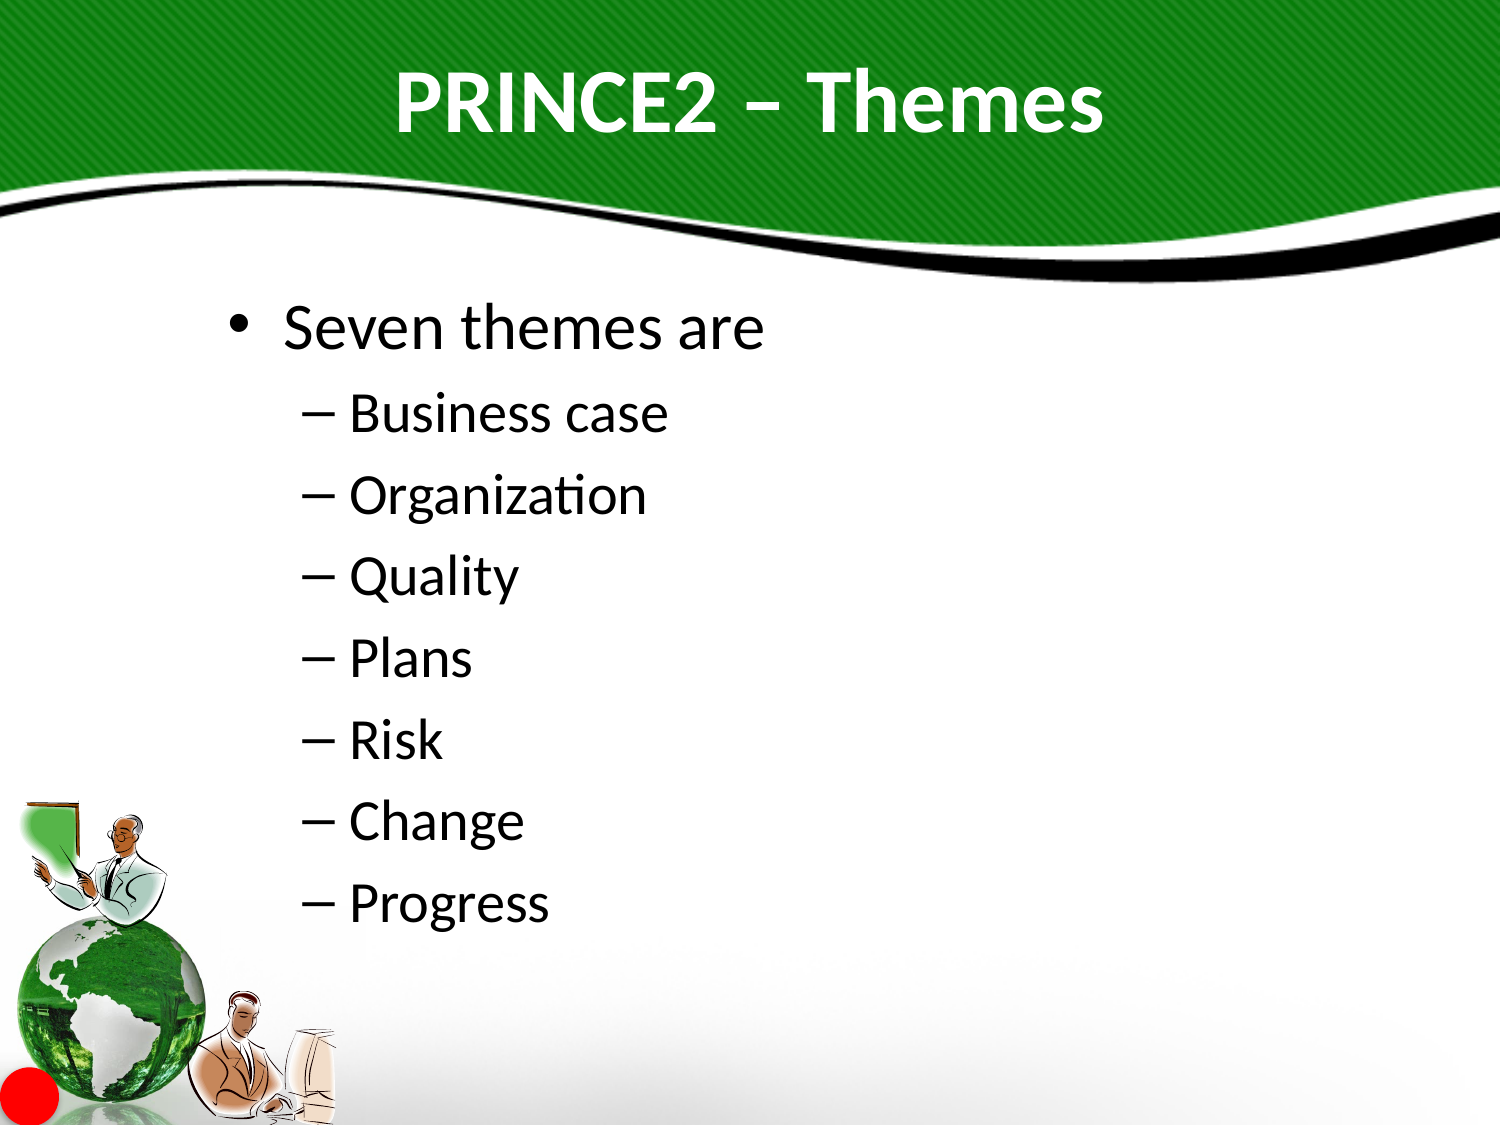

# PRINCE2 – Themes
Seven themes are
Business case
Organization
Quality
Plans
Risk
Change
Progress